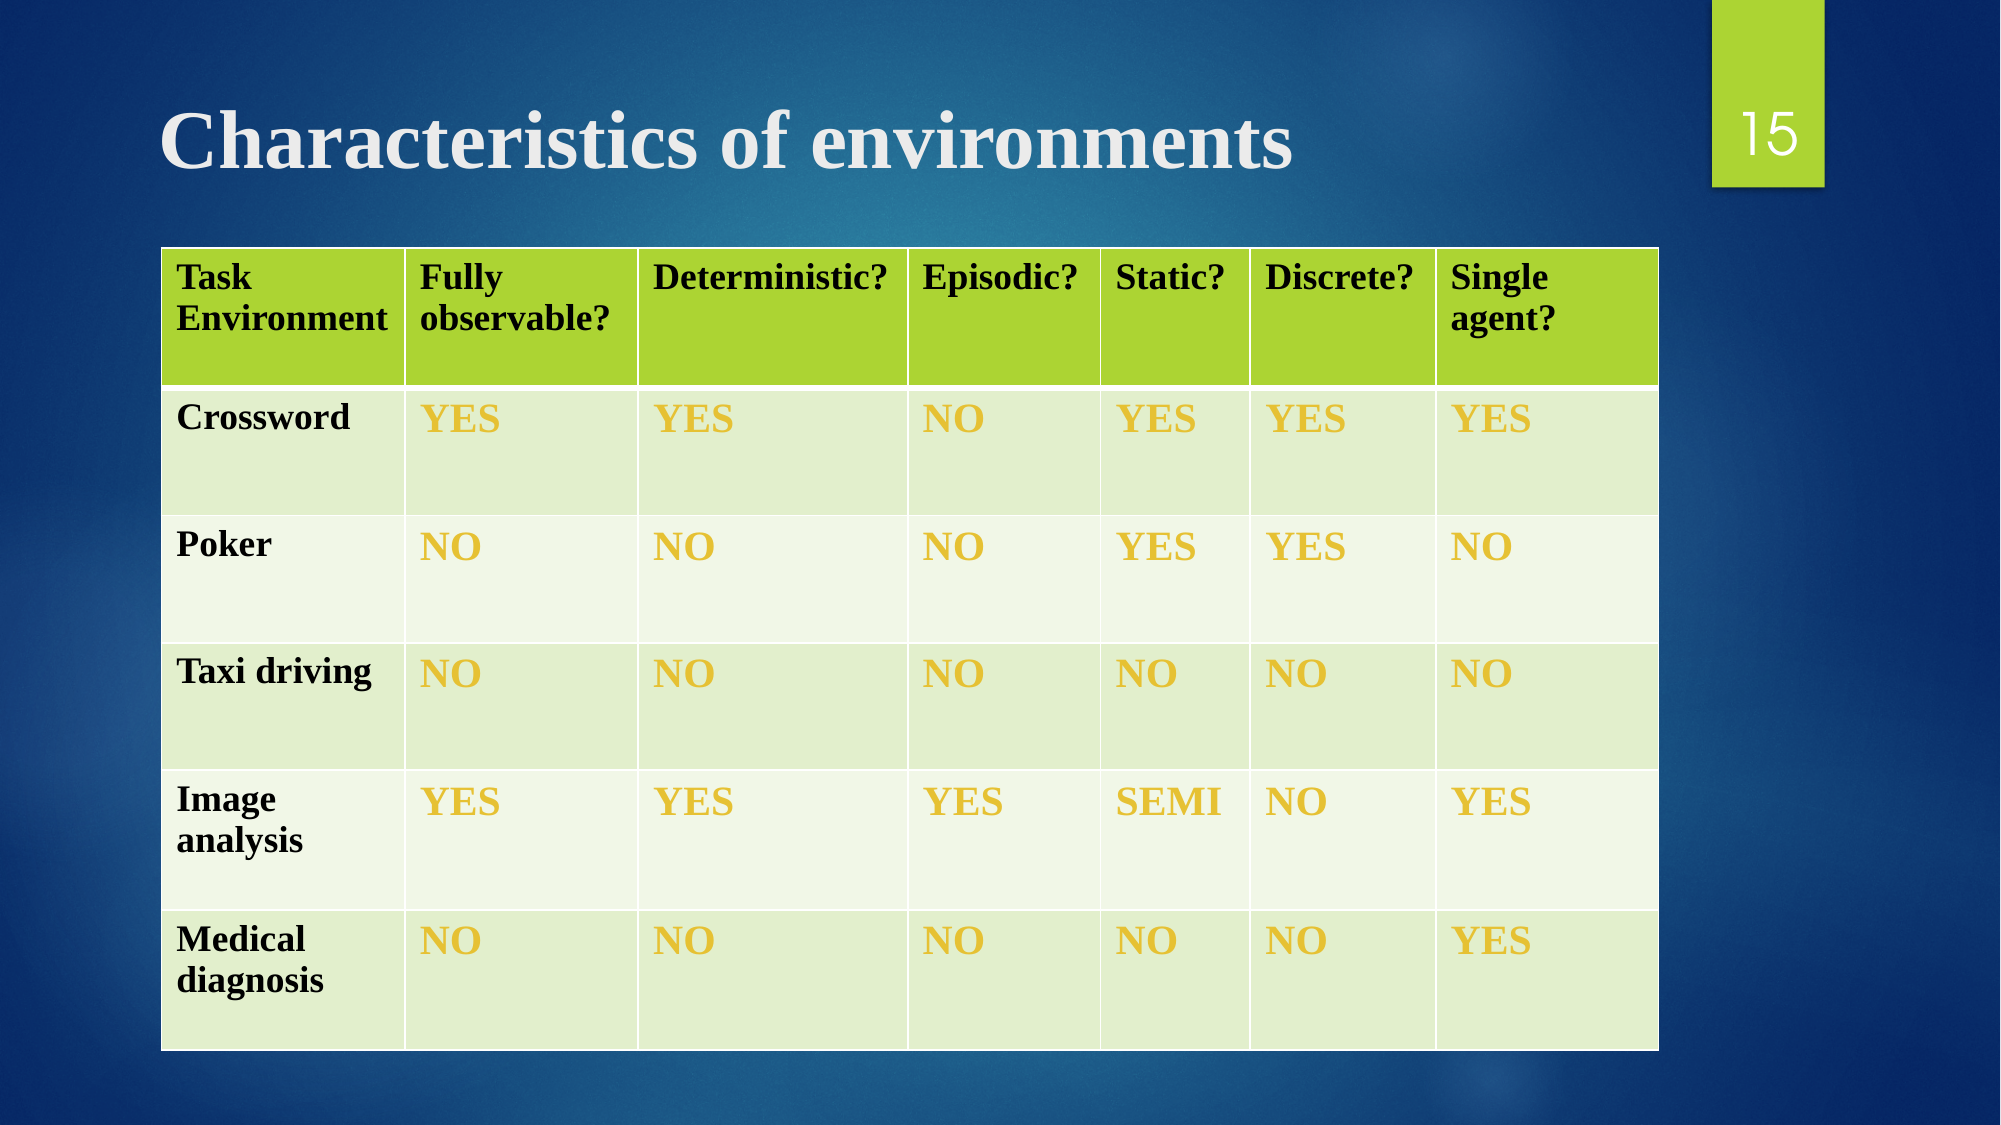

15
# Characteristics of environments
| Task Environment | Fully observable? | Deterministic? | Episodic? | Static? | Discrete? | Single agent? |
| --- | --- | --- | --- | --- | --- | --- |
| Crossword | YES | YES | NO | YES | YES | YES |
| Poker | NO | NO | NO | YES | YES | NO |
| Taxi driving | NO | NO | NO | NO | NO | NO |
| Image analysis | YES | YES | YES | SEMI | NO | YES |
| Medical diagnosis | NO | NO | NO | NO | NO | YES |